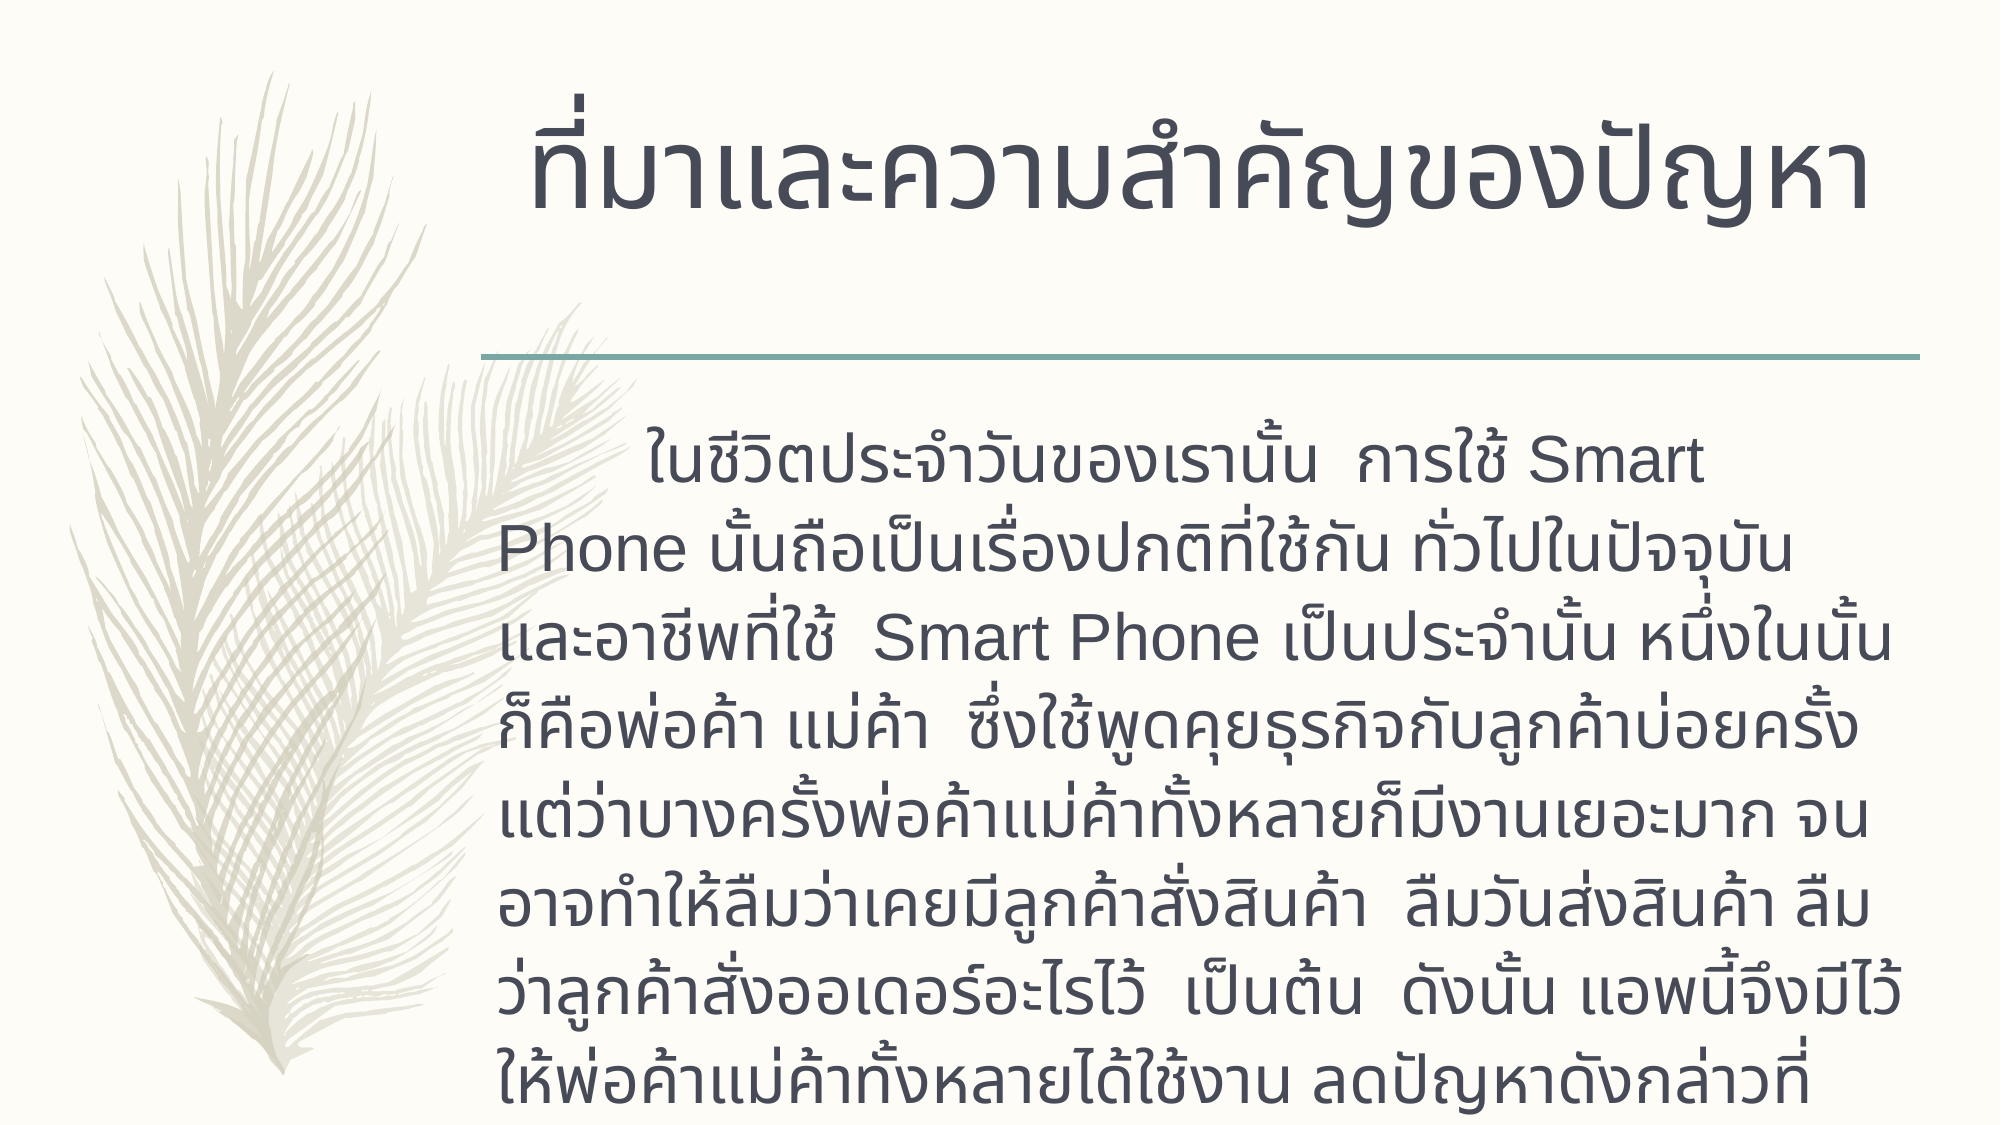

# ที่มาและความสำคัญของปัญหา
	ในชีวิตประจำวันของเรานั้น  การใช้ Smart Phone นั้นถือเป็นเรื่องปกติที่ใช้กัน ทั่วไปในปัจจุบัน และอาชีพที่ใช้  Smart Phone เป็นประจำนั้น หนึ่งในนั้นก็คือพ่อค้า แม่ค้า  ซึ่งใช้พูดคุยธุรกิจกับลูกค้าบ่อยครั้ง  แต่ว่าบางครั้งพ่อค้าแม่ค้าทั้งหลายก็มีงานเยอะมาก จนอาจทำให้ลืมว่าเคยมีลูกค้าสั่งสินค้า  ลืมวันส่งสินค้า ลืมว่าลูกค้าสั่งออเดอร์อะไรไว้  เป็นต้น  ดังนั้น แอพนี้จึงมีไว้ให้พ่อค้าแม่ค้าทั้งหลายได้ใช้งาน ลดปัญหาดังกล่าวที่กล่าว ไวข้างต้น